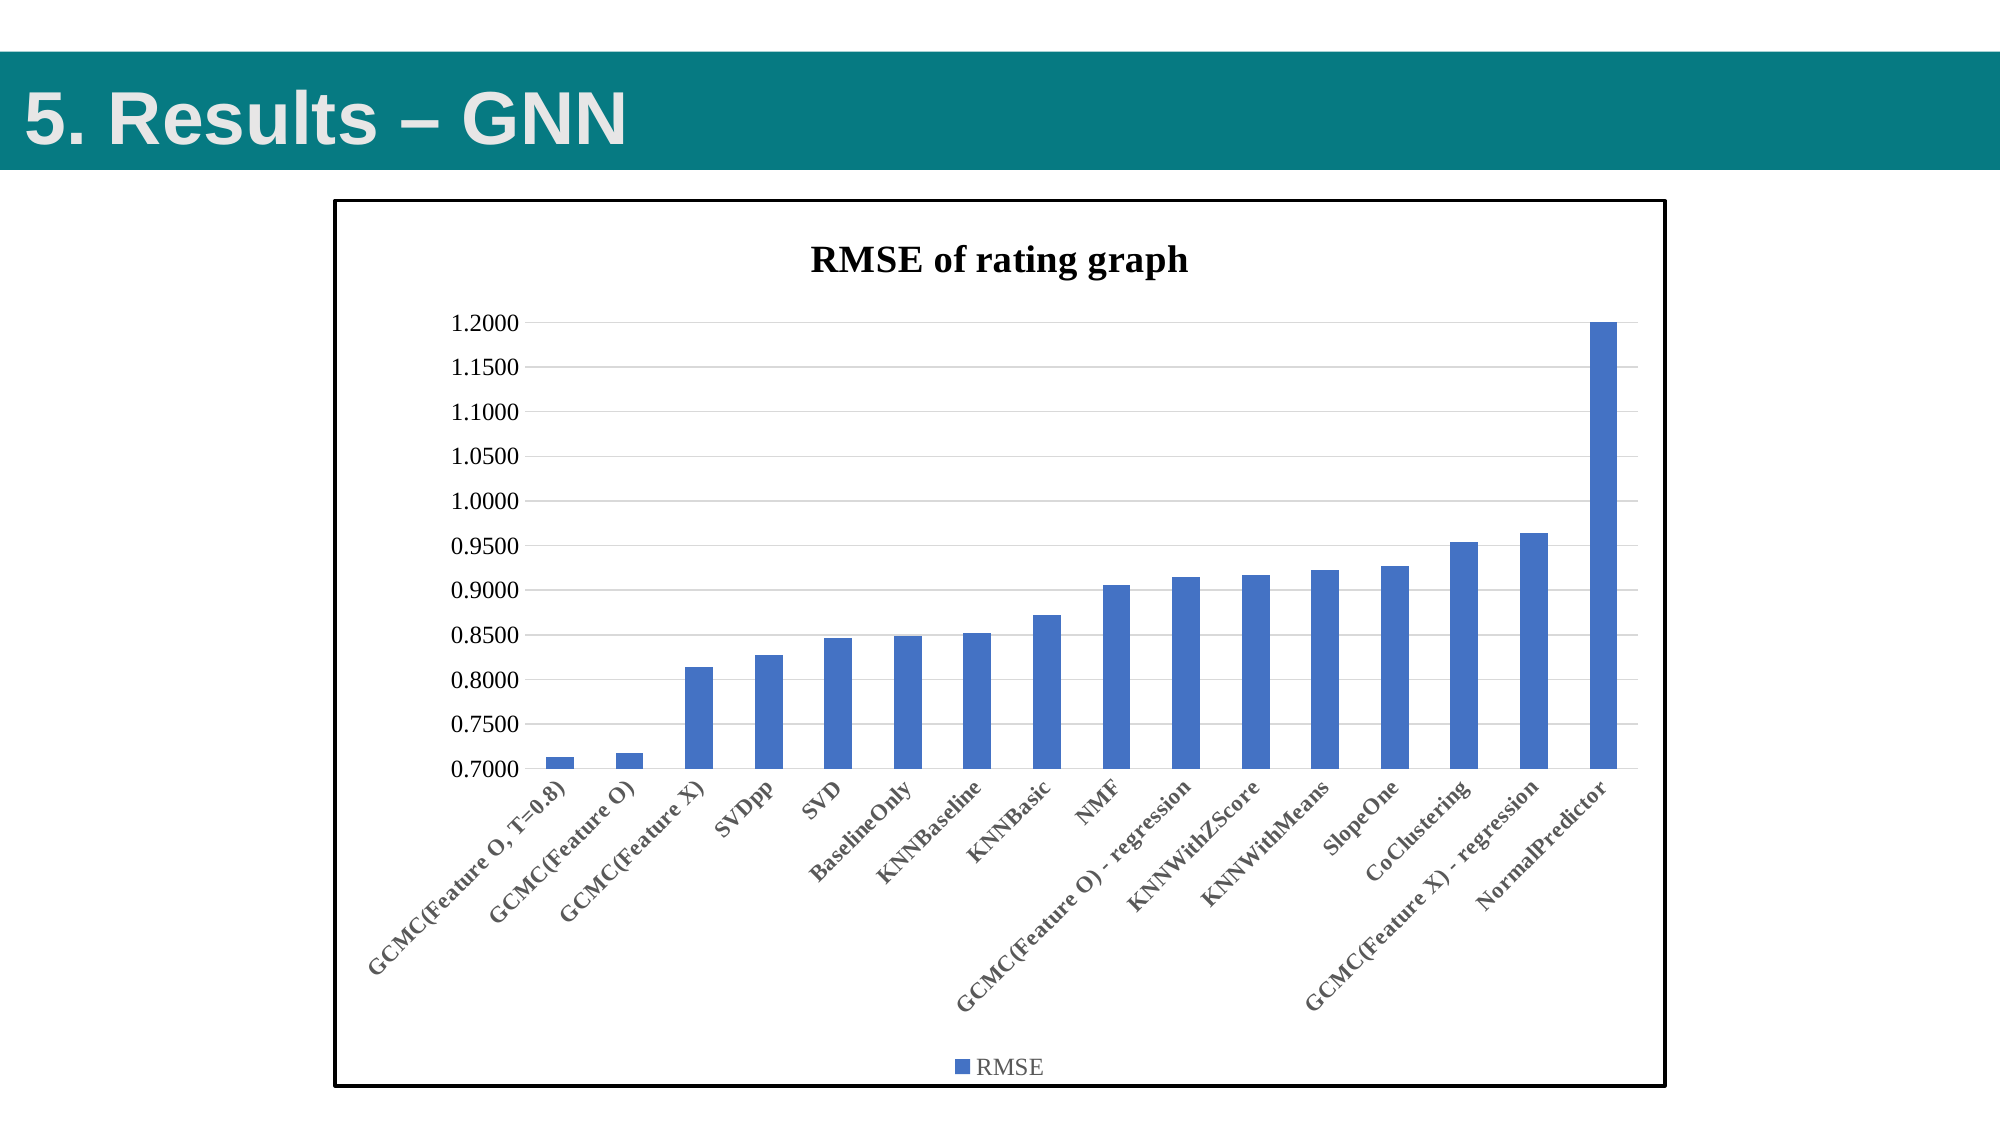

5. Results – GNN

### Chart: RMSE of rating graph

| Category | RMSE |
|---|---|
| GCMC(Feature O, T=0.8) | 0.7127 |
| GCMC(Feature O) | 0.7176 |
| GCMC(Feature X) | 0.8142 |
| SVDpp | 0.827 |
| SVD | 0.8469 |
| BaselineOnly | 0.8485 |
| KNNBaseline | 0.8519 |
| KNNBasic | 0.8726 |
| NMF | 0.9056 |
| GCMC(Feature O) - regression | 0.9148 |
| KNNWithZScore | 0.9168 |
| KNNWithMeans | 0.9232 |
| SlopeOne | 0.9273 |
| CoClustering | 0.9538 |
| GCMC(Feature X) - regression | 0.9637 |
| NormalPredictor | 1.4758 |